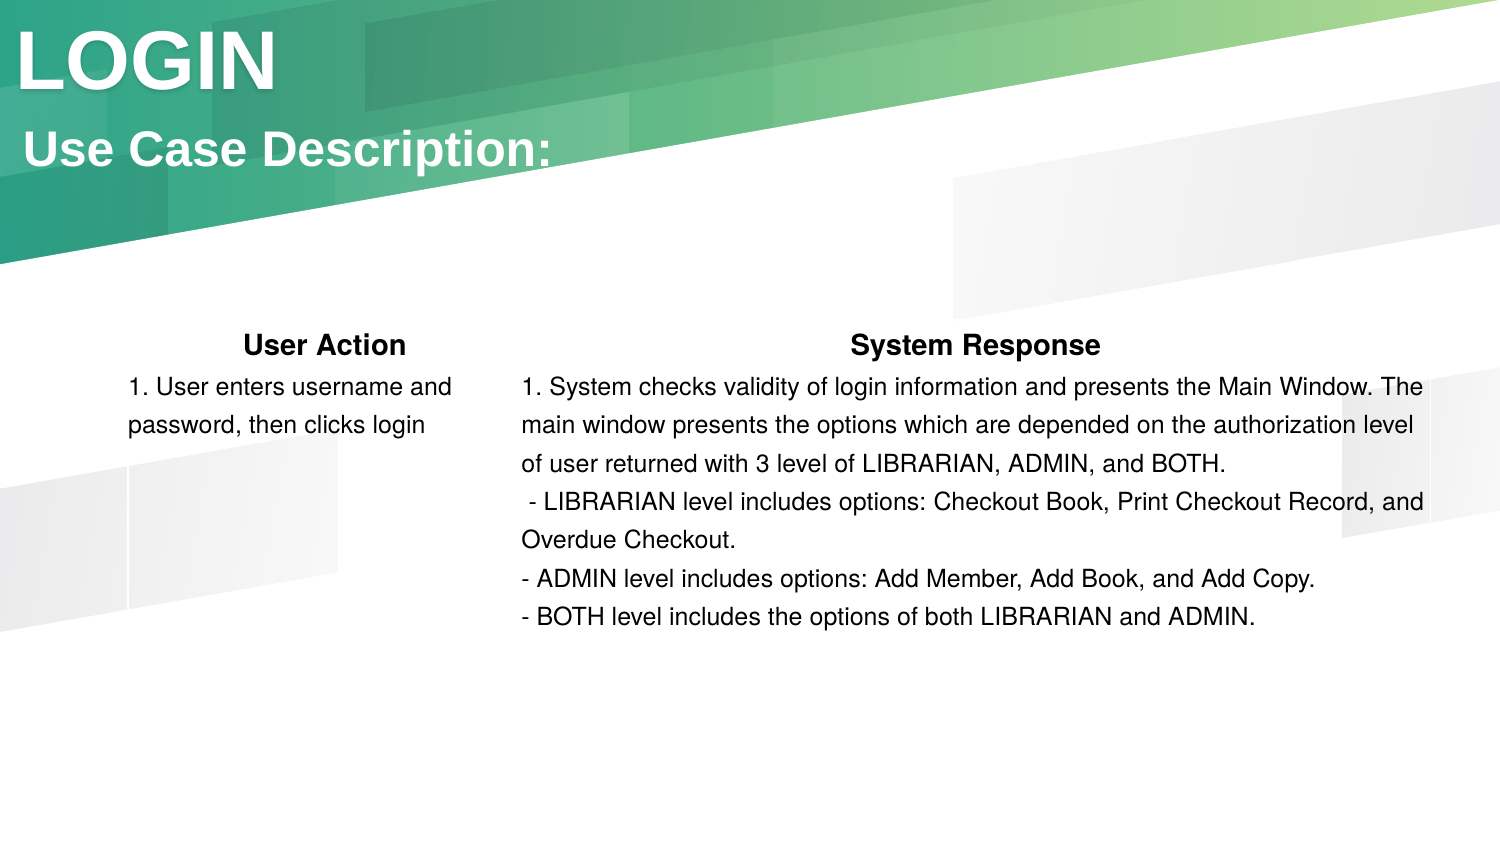

# LOGIN
Use Case Description:
| User Action | System Response |
| --- | --- |
| 1. User enters username and password, then clicks login | 1. System checks validity of login information and presents the Main Window. The main window presents the options which are depended on the authorization level of user returned with 3 level of LIBRARIAN, ADMIN, and BOTH. - LIBRARIAN level includes options: Checkout Book, Print Checkout Record, and Overdue Checkout. - ADMIN level includes options: Add Member, Add Book, and Add Copy. - BOTH level includes the options of both LIBRARIAN and ADMIN. |